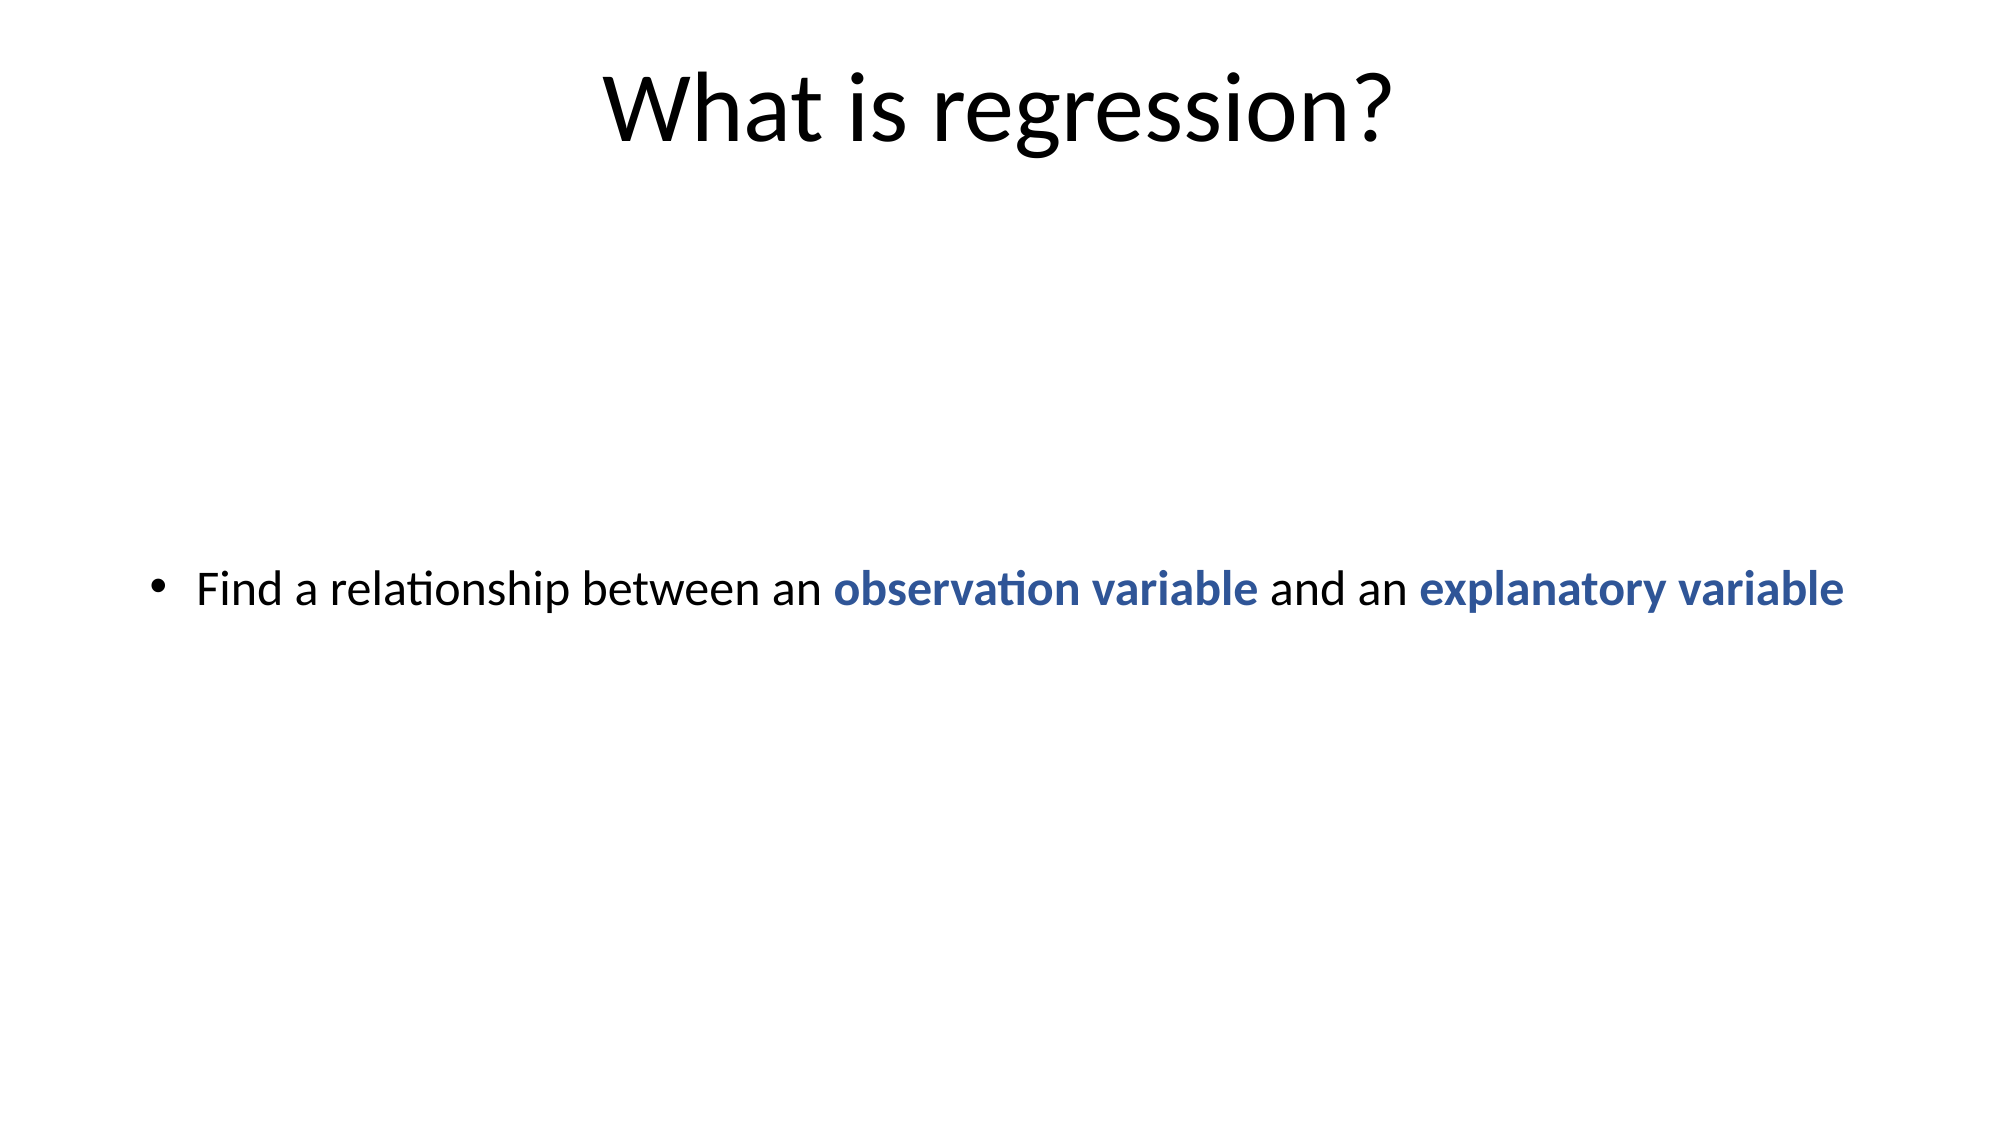

What is regression?
Find a relationship between an observation variable and an explanatory variable